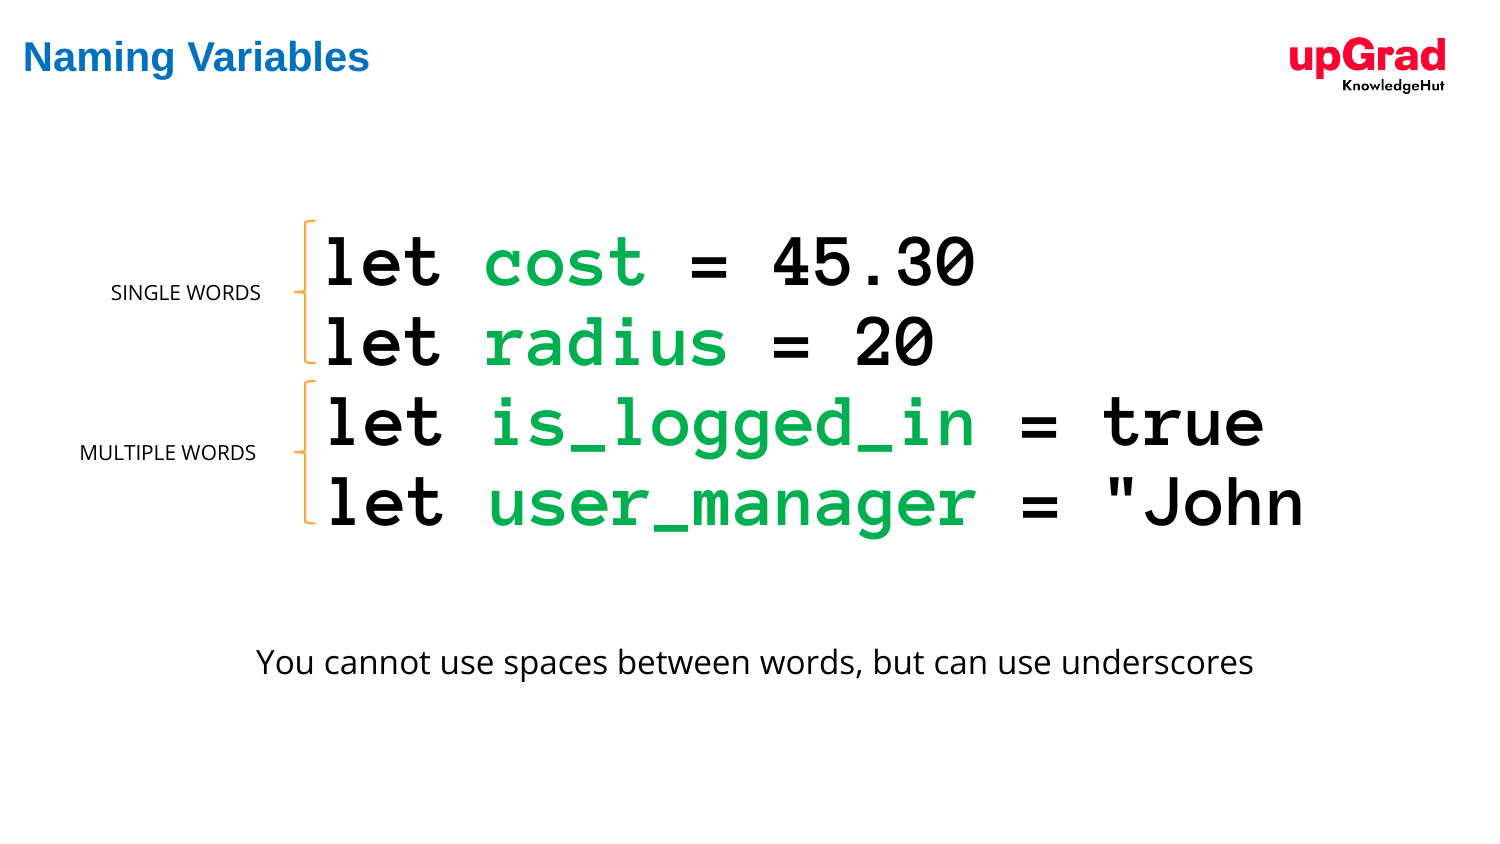

# Naming Variables
let cost = 45.30

SINGLE WORDS
let radius = 20
let is_logged_in = true

MULTIPLE WORDS
let user_manager = "John"
You cannot use spaces between words, but can use underscores